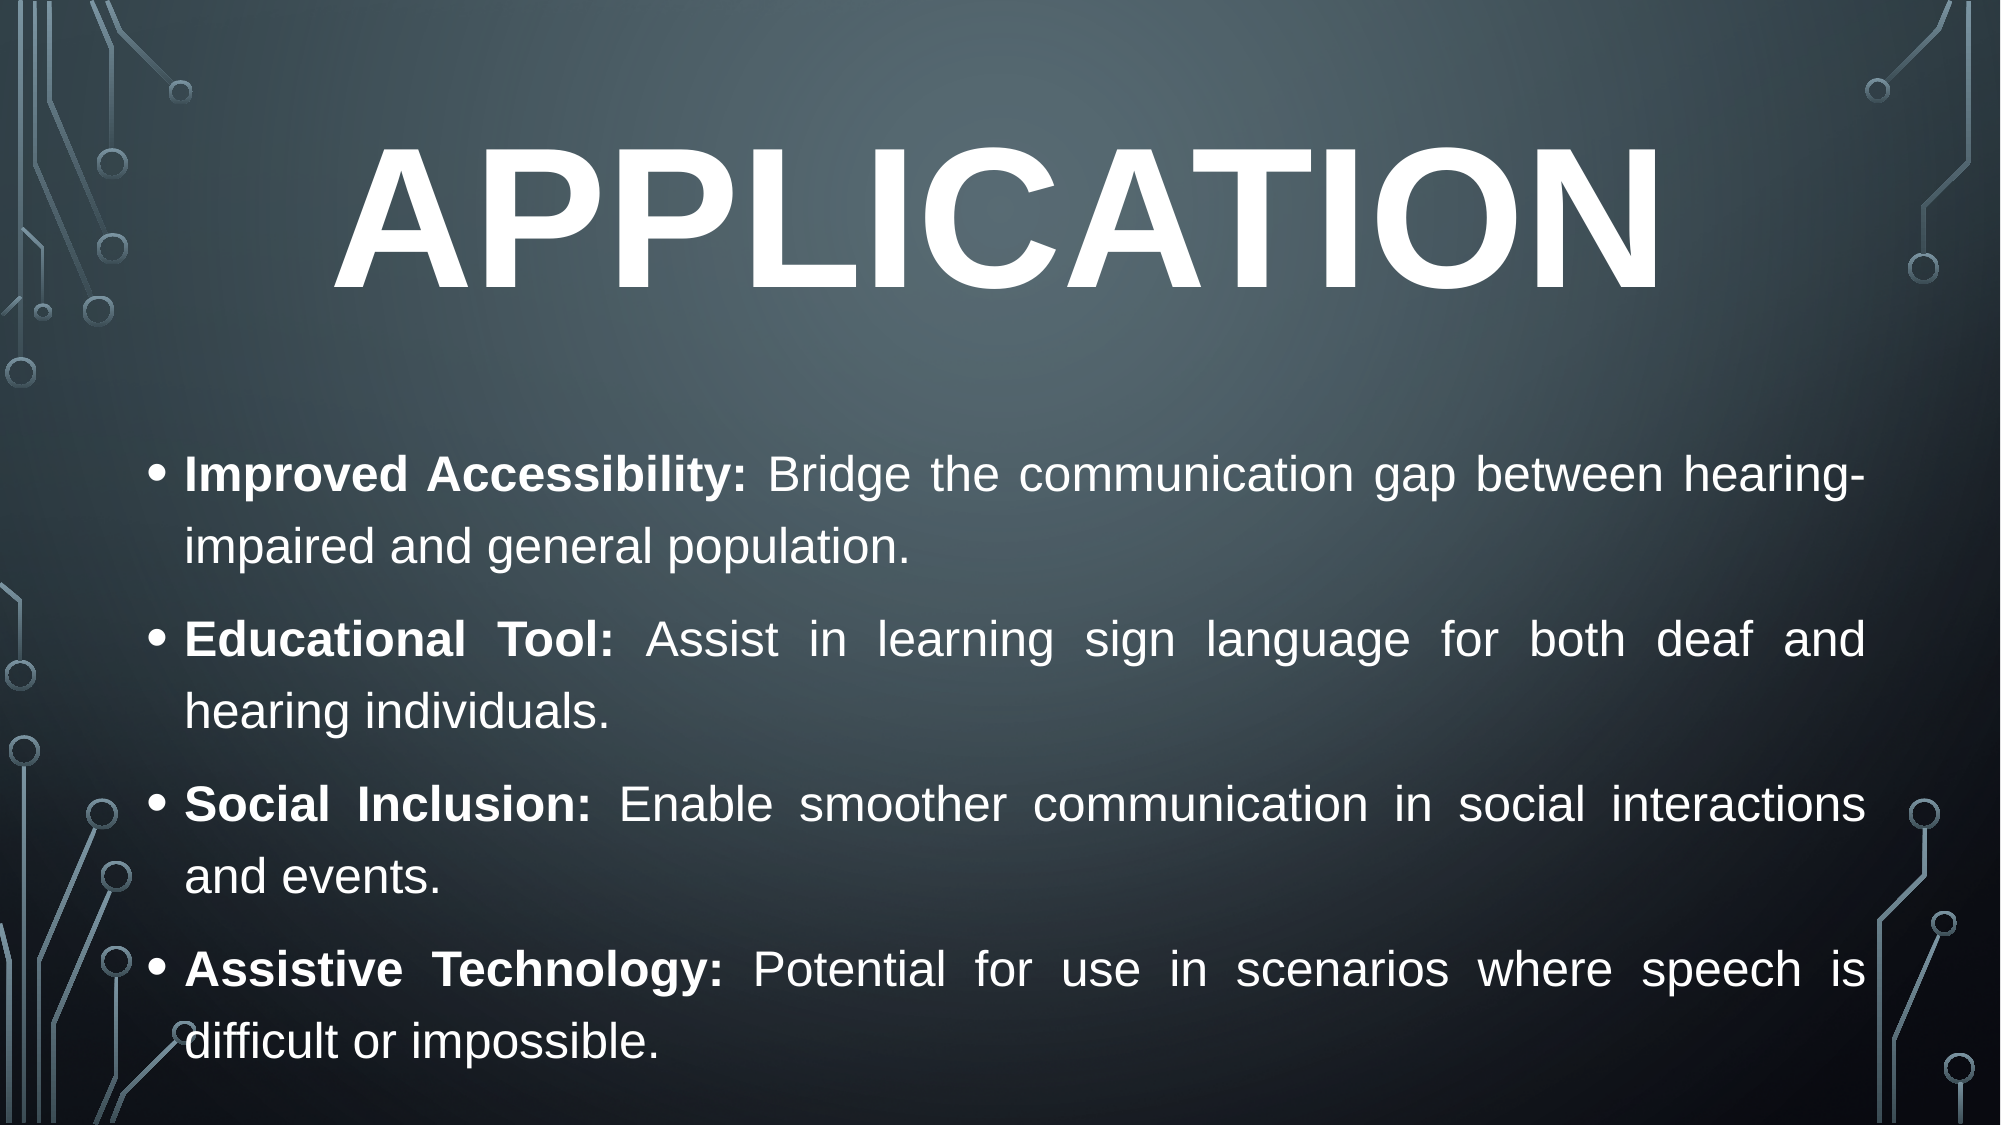

# APPLICATION
Improved Accessibility: Bridge the communication gap between hearing-impaired and general population.
Educational Tool: Assist in learning sign language for both deaf and hearing individuals.
Social Inclusion: Enable smoother communication in social interactions and events.
Assistive Technology: Potential for use in scenarios where speech is difficult or impossible.